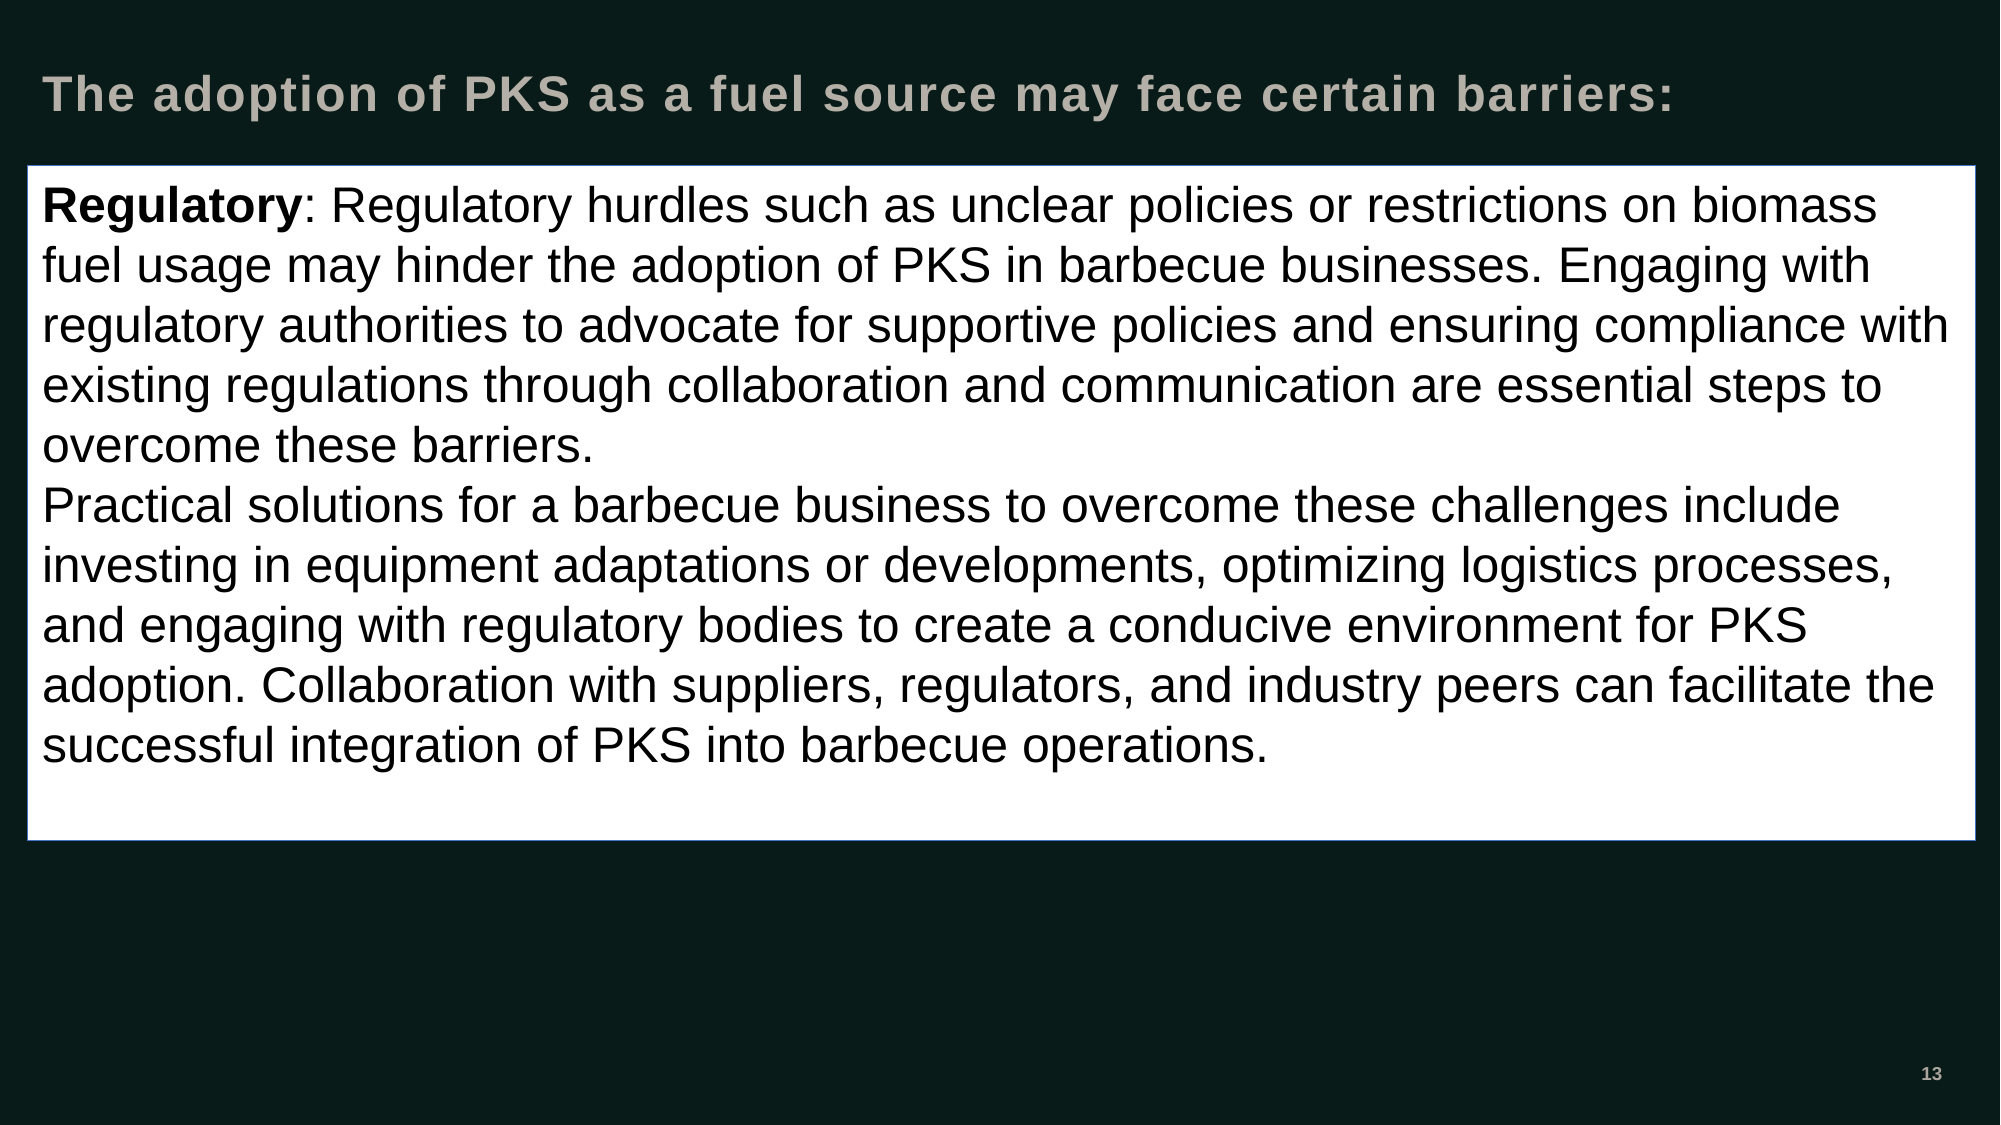

The adoption of PKS as a fuel source may face certain barriers:
Regulatory: Regulatory hurdles such as unclear policies or restrictions on biomass fuel usage may hinder the adoption of PKS in barbecue businesses. Engaging with regulatory authorities to advocate for supportive policies and ensuring compliance with existing regulations through collaboration and communication are essential steps to overcome these barriers.
Practical solutions for a barbecue business to overcome these challenges include investing in equipment adaptations or developments, optimizing logistics processes, and engaging with regulatory bodies to create a conducive environment for PKS adoption. Collaboration with suppliers, regulators, and industry peers can facilitate the successful integration of PKS into barbecue operations.

13